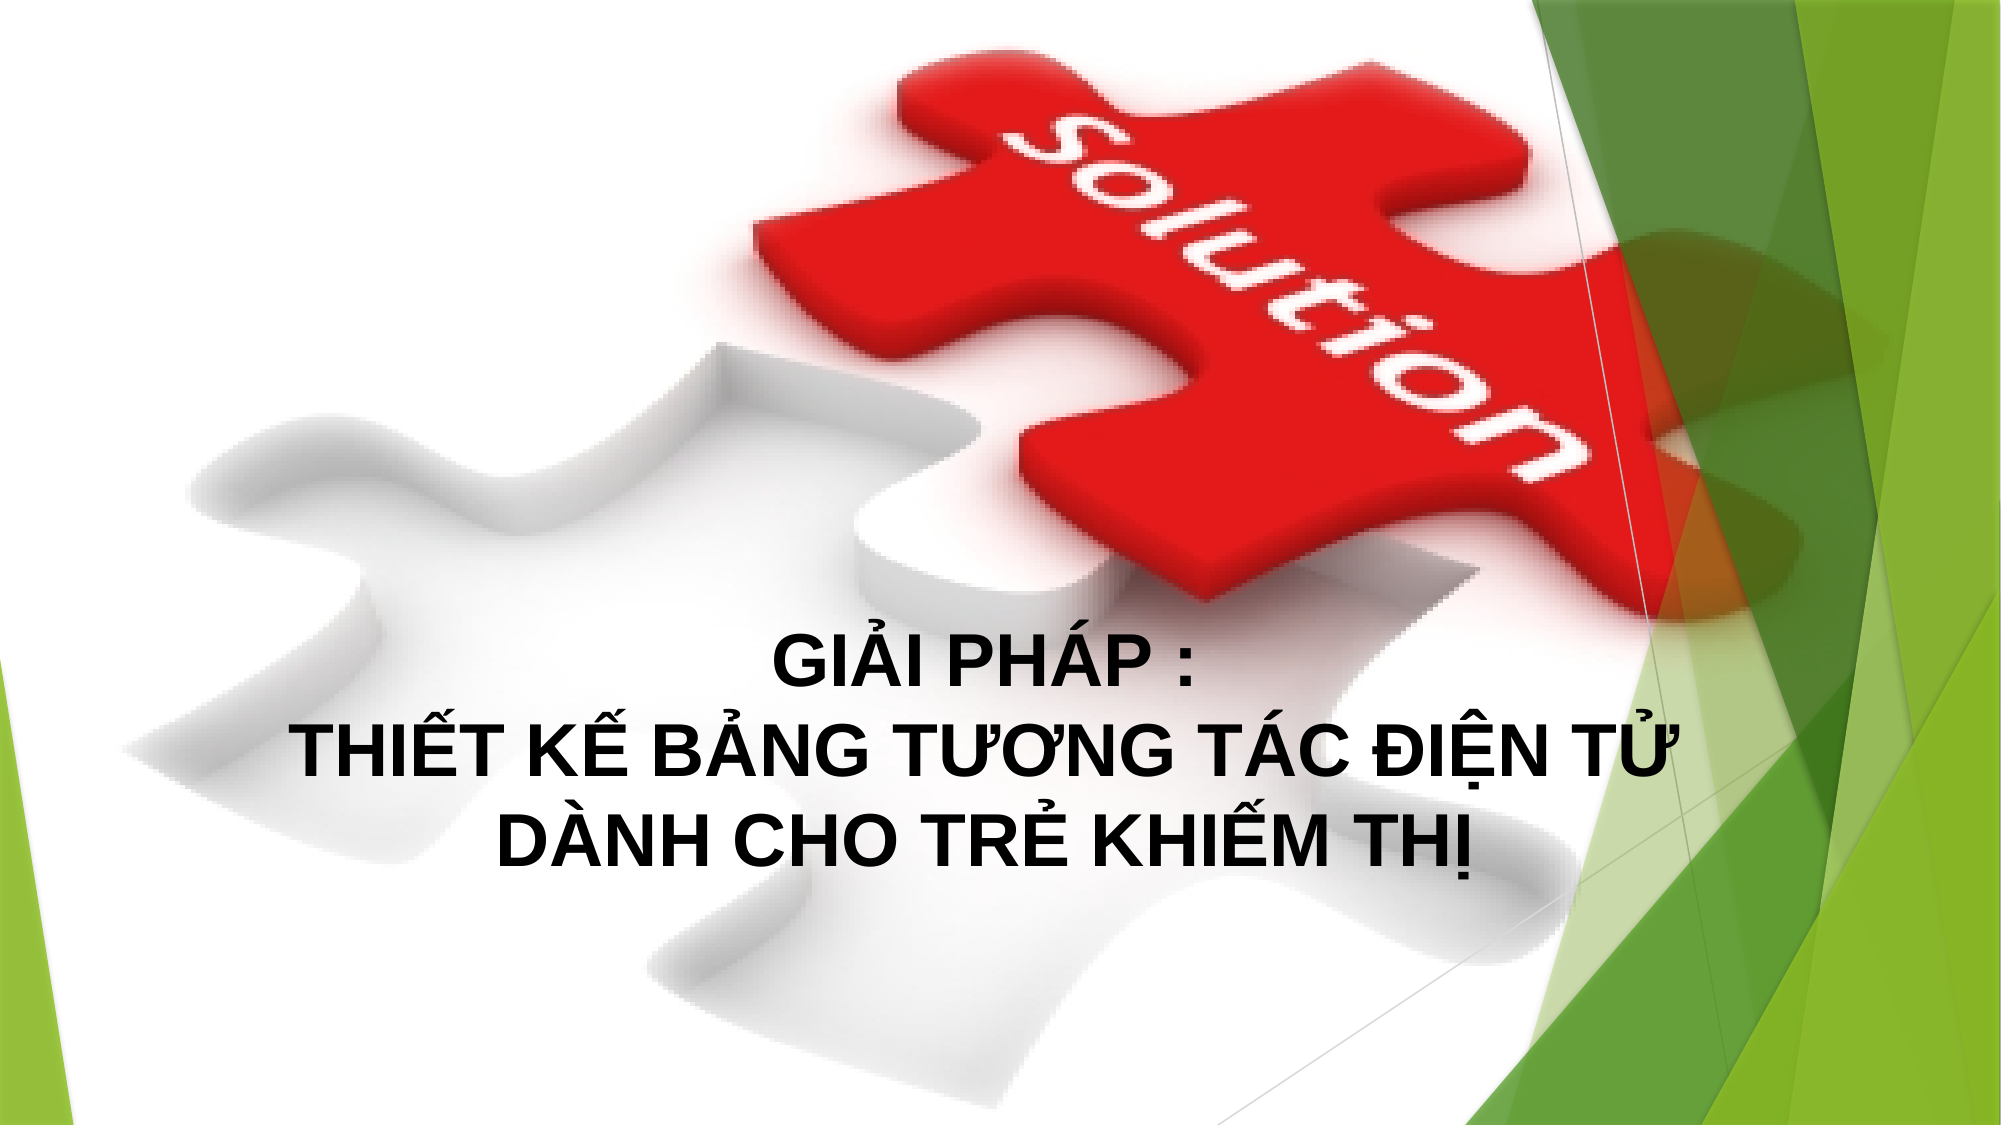

# GIẢI PHÁP : THIẾT KẾ BẢNG TƯƠNG TÁC ĐIỆN TỬ DÀNH CHO TRẺ KHIẾM THỊ